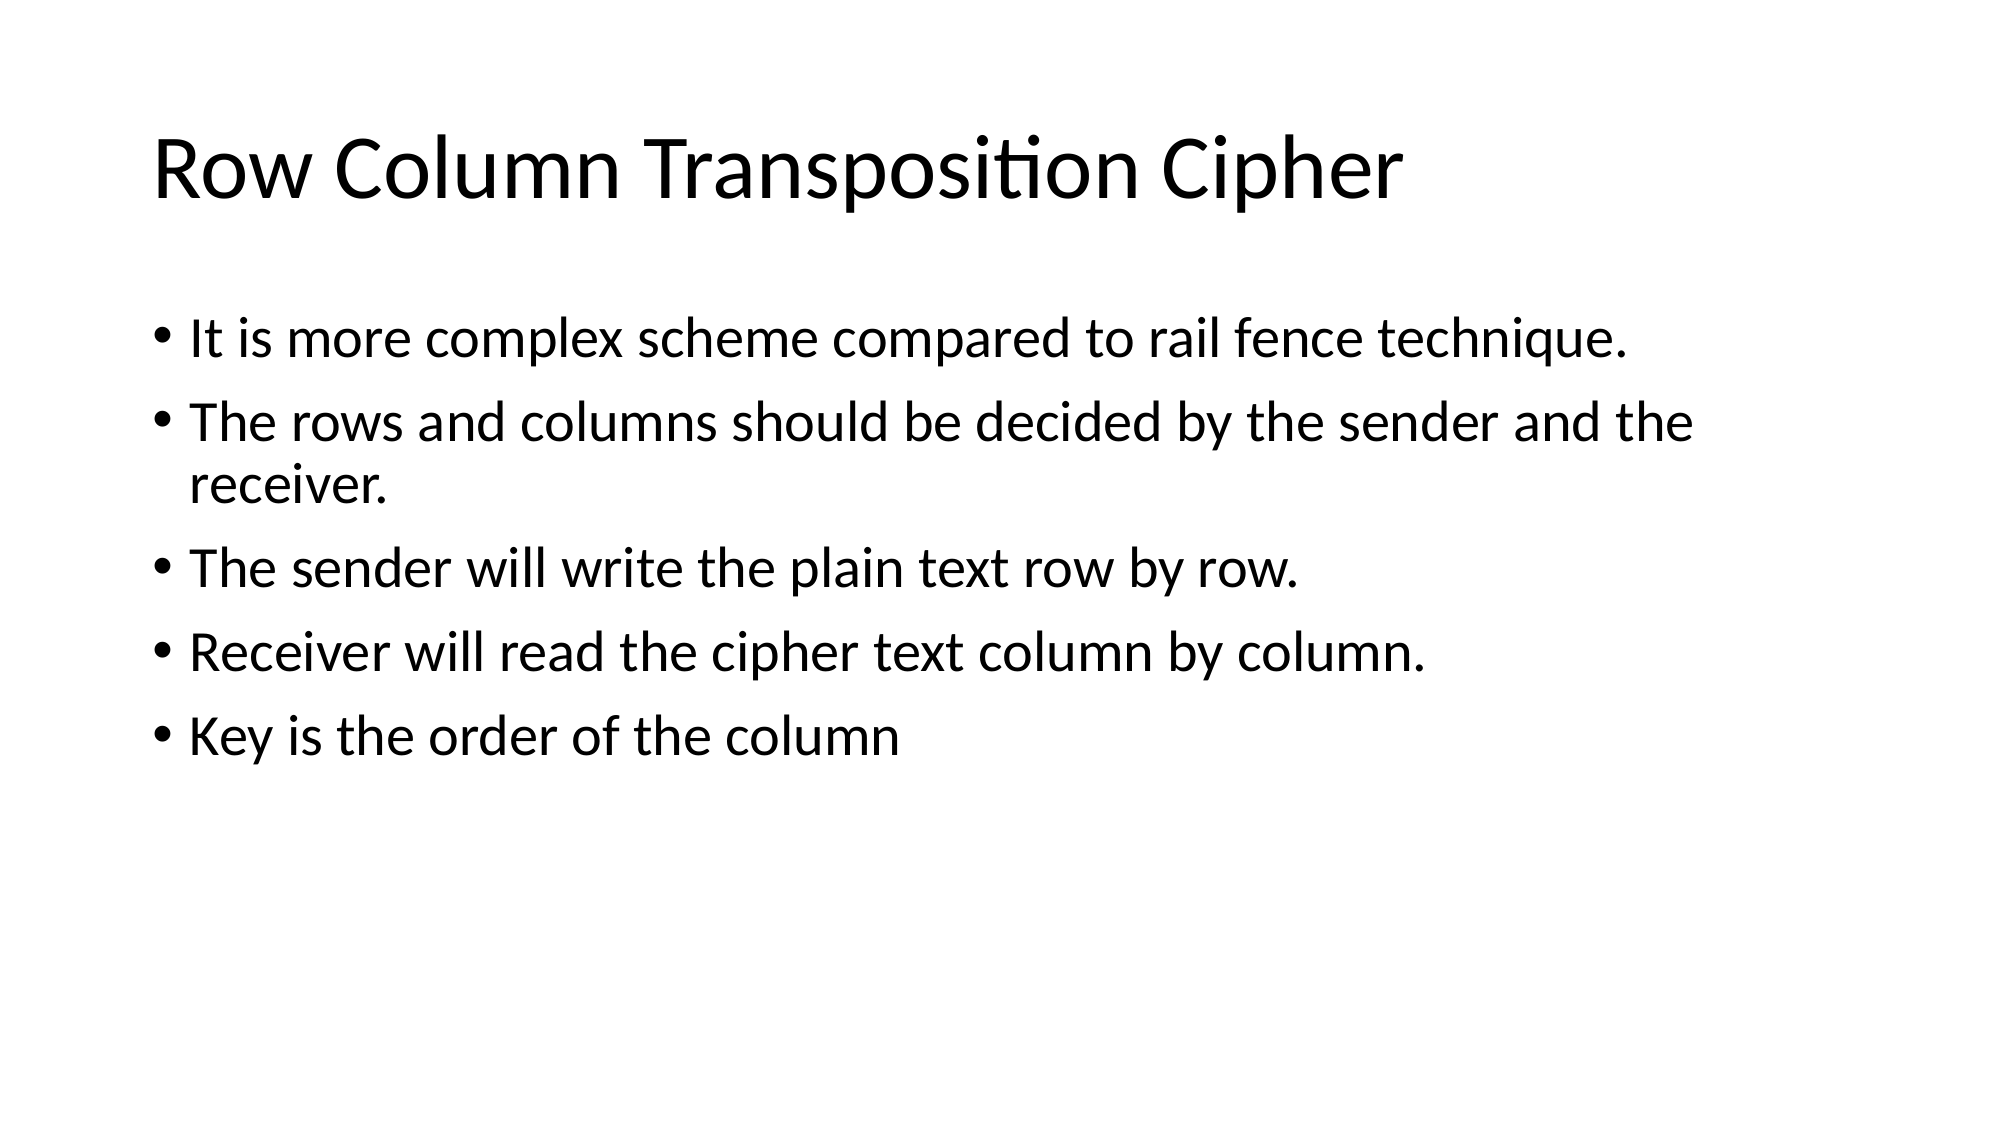

# Row Column Transposition Cipher
It is more complex scheme compared to rail fence technique.
The rows and columns should be decided by the sender and the receiver.
The sender will write the plain text row by row.
Receiver will read the cipher text column by column.
Key is the order of the column